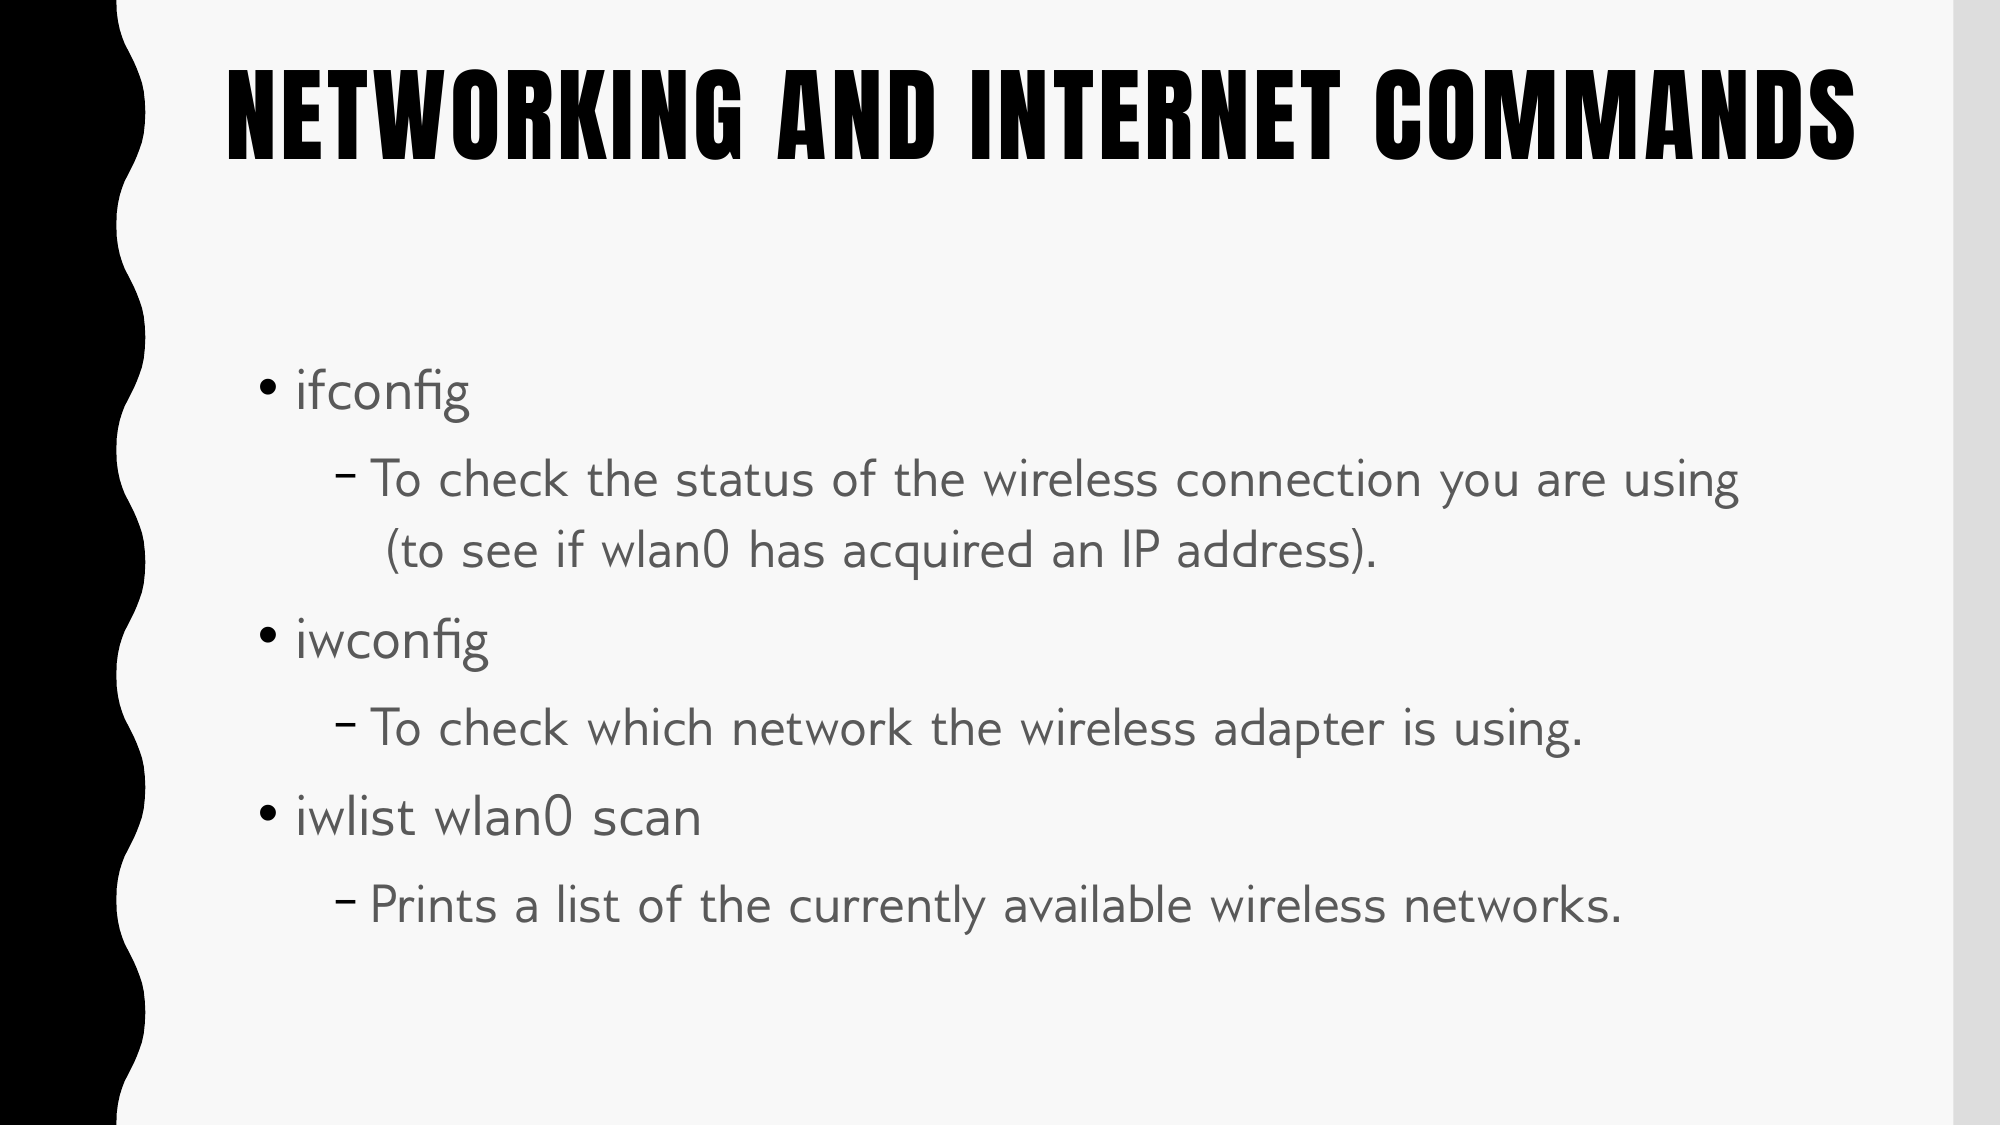

# NETWORKING AND INTERNET COMMANDS
ifconfig
To check the status of the wireless connection you are using  (to see if wlan0 has acquired an IP address).
iwconfig
To check which network the wireless adapter is using.
iwlist wlan0 scan
Prints a list of the currently available wireless networks.